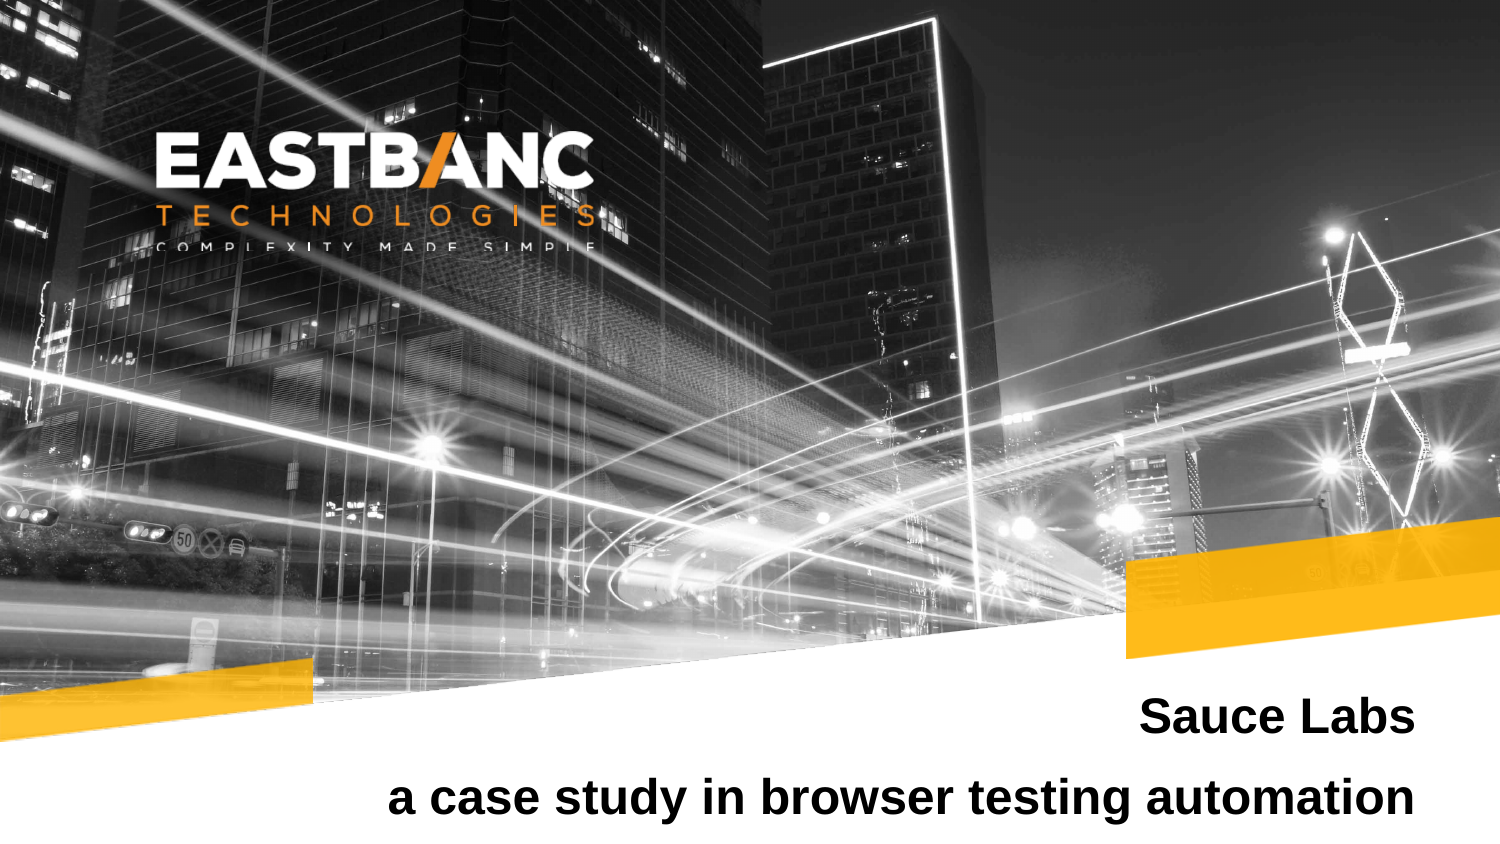

Sauce Labs
a case study in browser testing automation